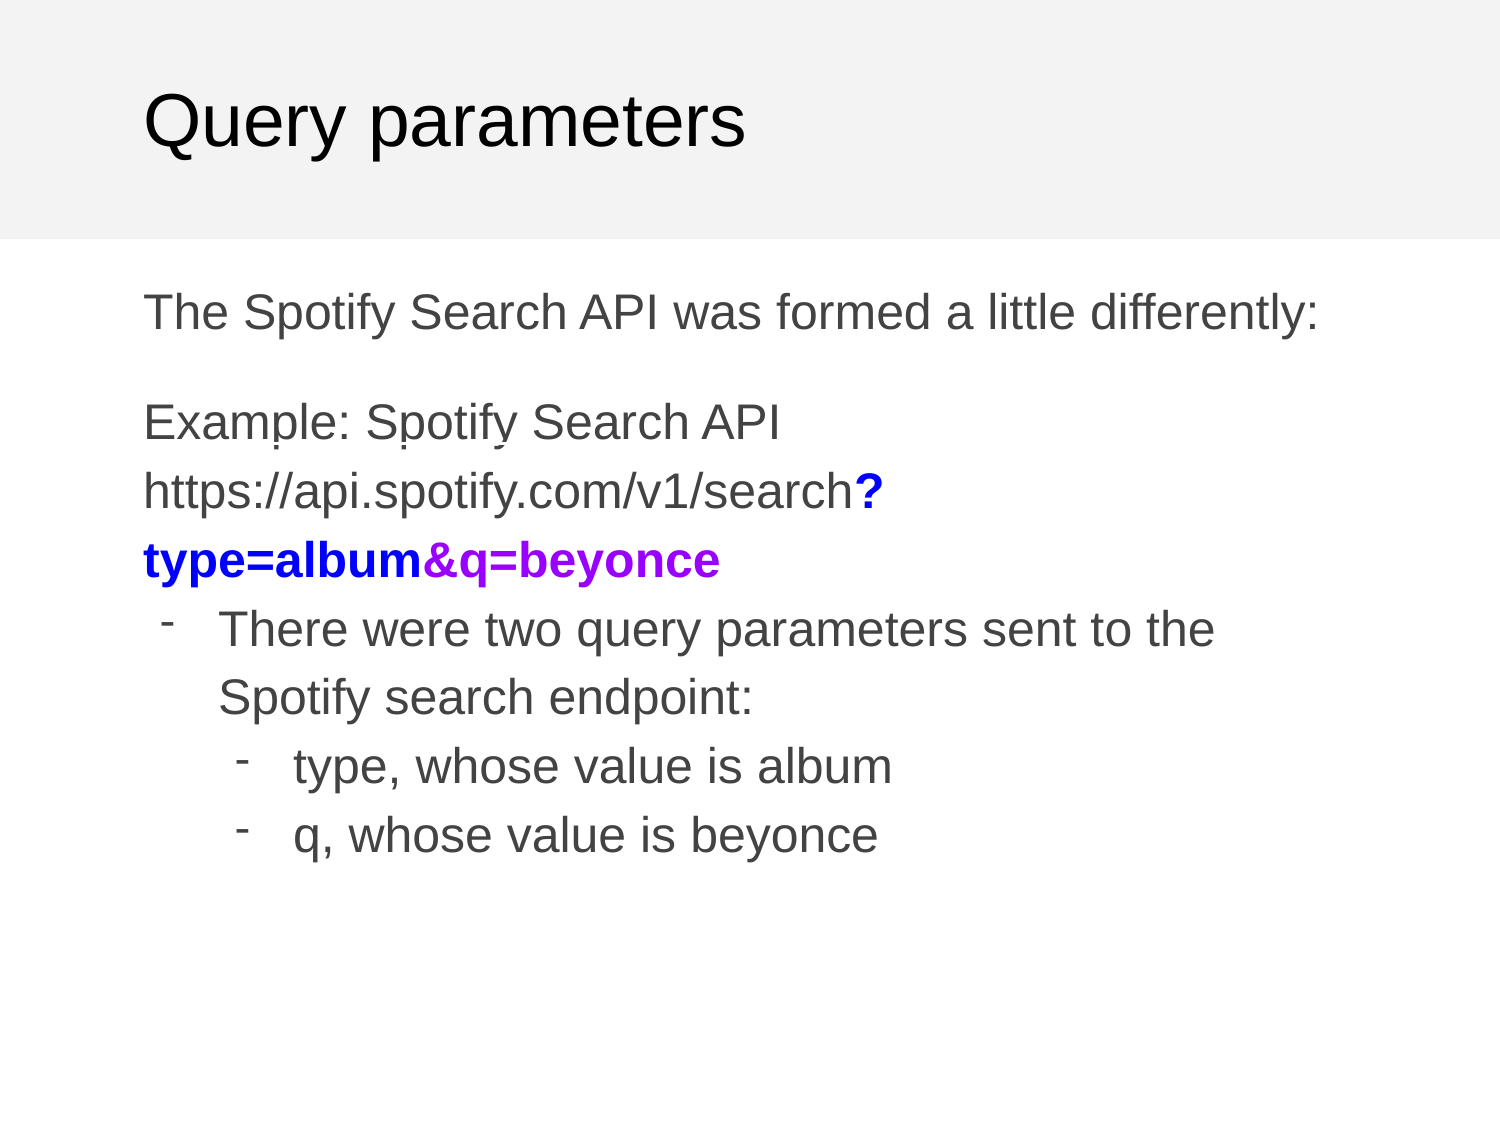

Query parameters
The Spotify Search API was formed a little differently:

Example: Spotify Search API
https://api.spotify.com/v1/search?type=album&q=beyonce
There were two query parameters sent to the Spotify search endpoint:
type, whose value is album
q, whose value is beyonce